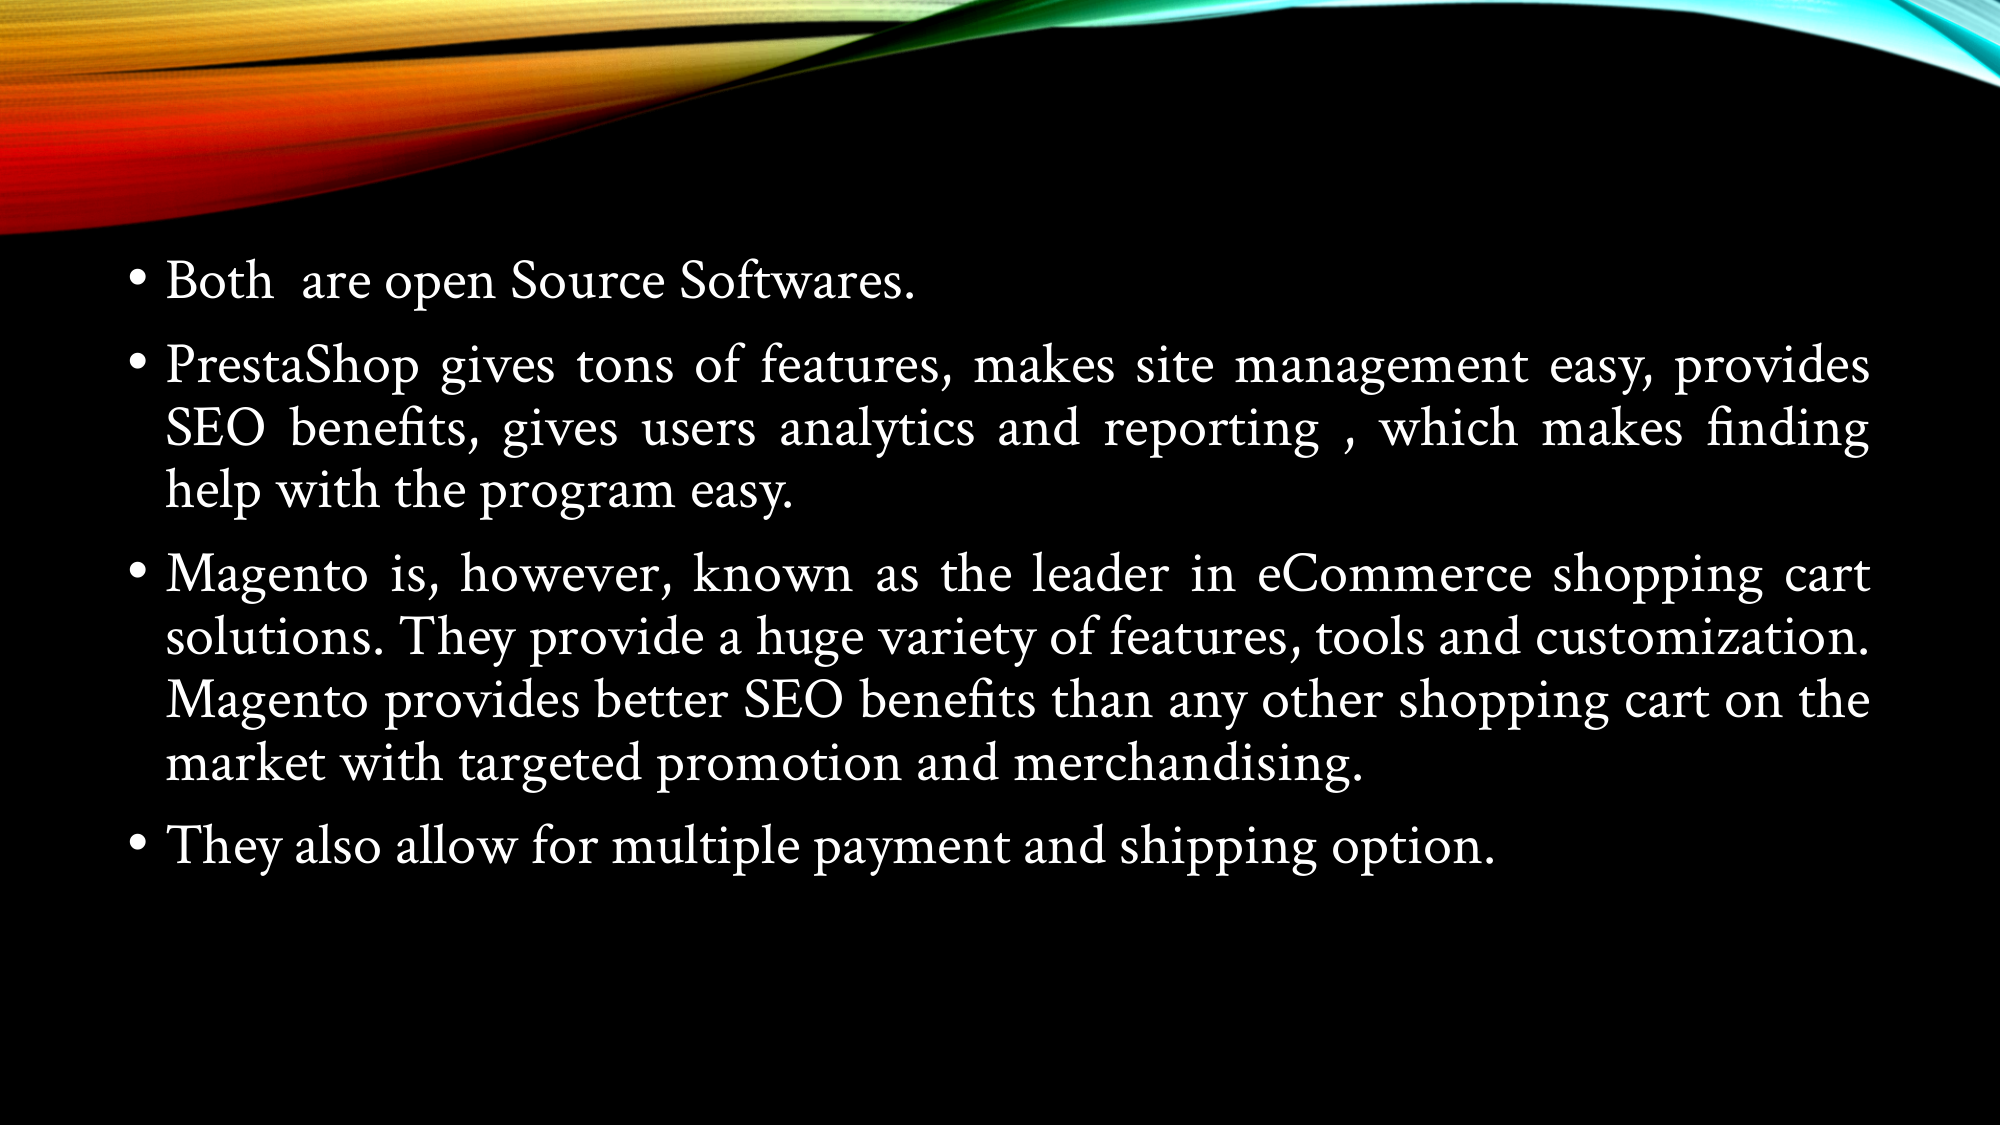

Both  are open Source Softwares.
PrestaShop gives tons of features, makes site management easy, provides SEO benefits, gives users analytics and reporting , which makes finding help with the program easy.
Magento is, however, known as the leader in eCommerce shopping cart solutions. They provide a huge variety of features, tools and customization. Magento provides better SEO benefits than any other shopping cart on the market with targeted promotion and merchandising.
They also allow for multiple payment and shipping option.